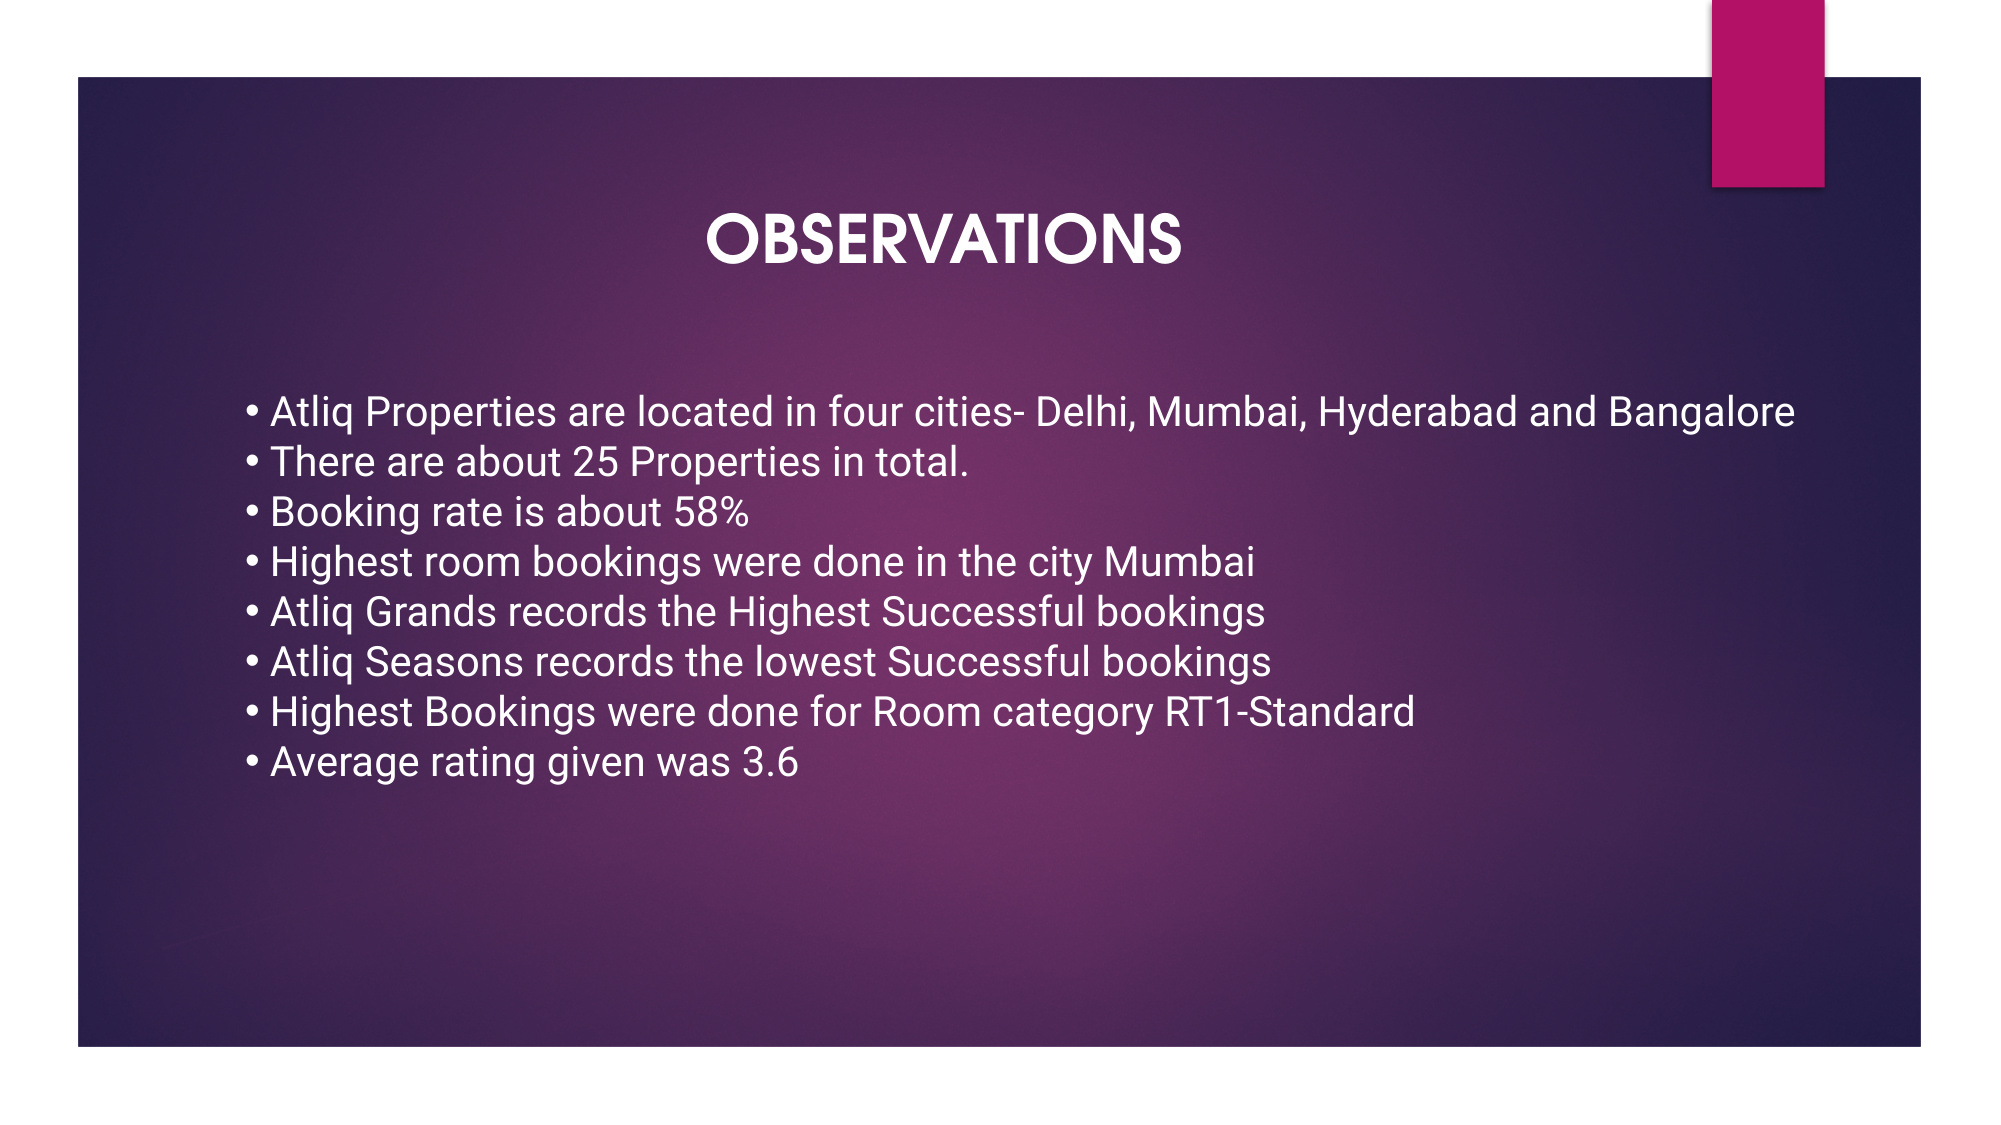

OBSERVATIONS
 Atliq Properties are located in four cities- Delhi, Mumbai, Hyderabad and Bangalore
 There are about 25 Properties in total.
 Booking rate is about 58%
 Highest room bookings were done in the city Mumbai
 Atliq Grands records the Highest Successful bookings
 Atliq Seasons records the lowest Successful bookings
 Highest Bookings were done for Room category RT1-Standard
 Average rating given was 3.6